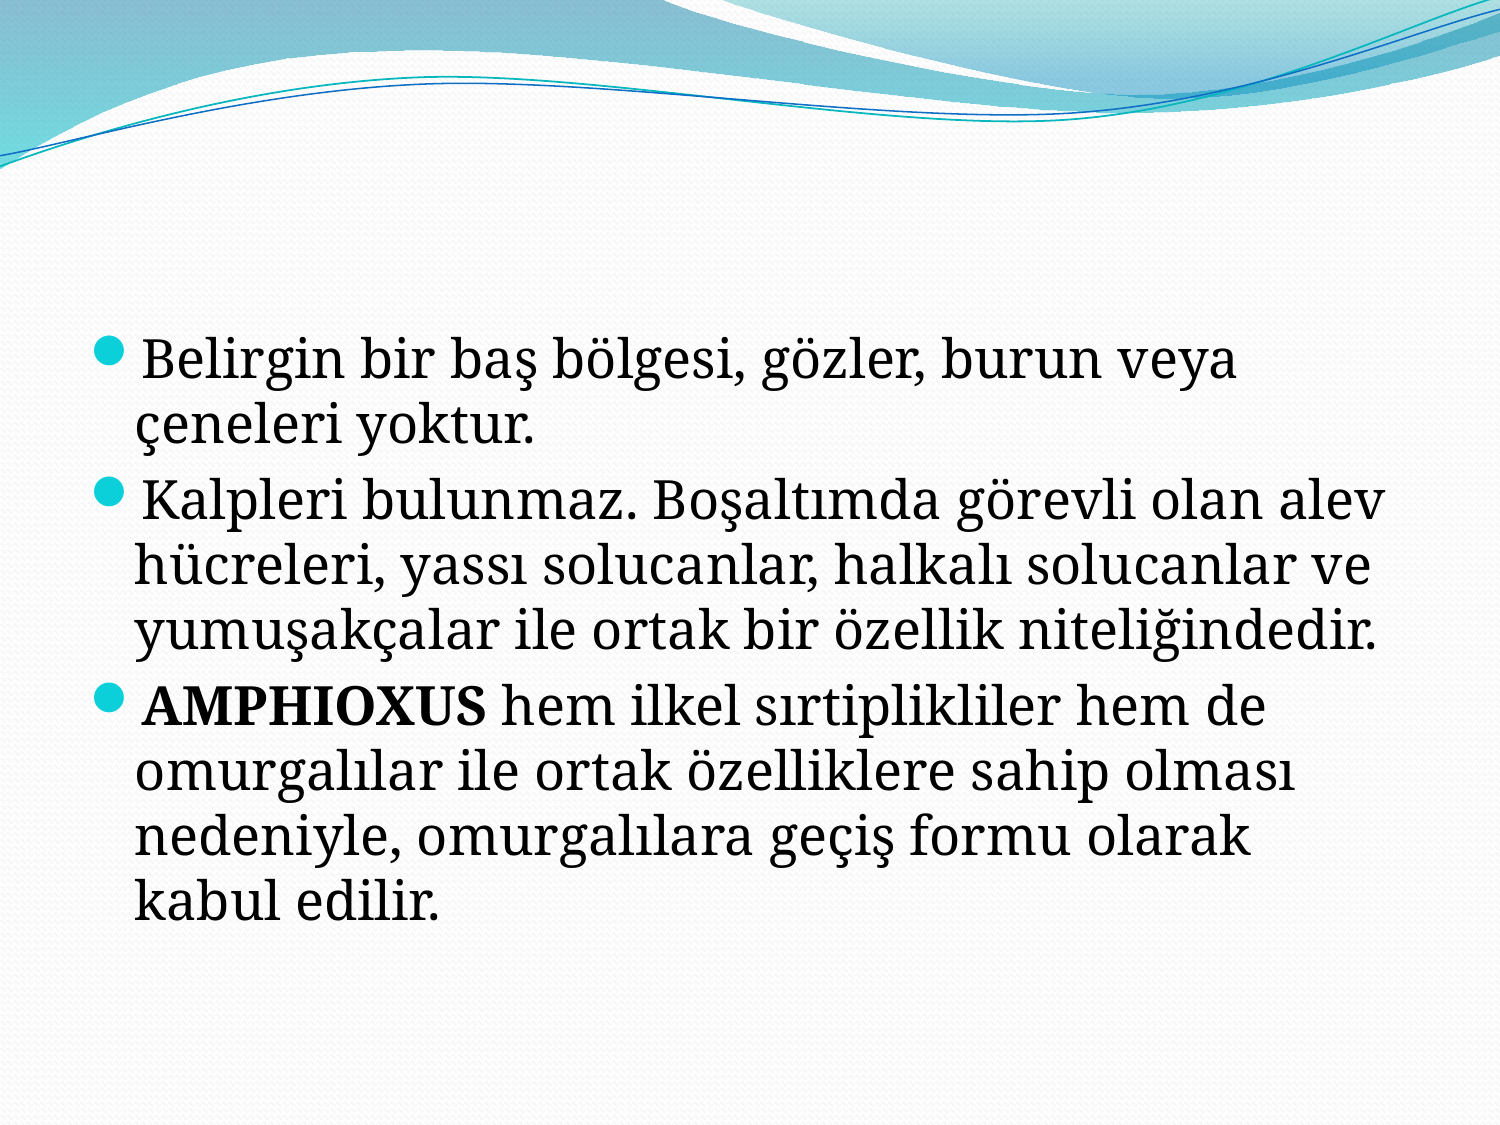

#
Belirgin bir baş bölgesi, gözler, burun veya çeneleri yoktur.
Kalpleri bulunmaz. Boşaltımda görevli olan alev hücreleri, yassı solucanlar, halkalı solucanlar ve yumuşakçalar ile ortak bir özellik niteliğindedir.
AMPHIOXUS hem ilkel sırtiplikliler hem de omurgalılar ile ortak özelliklere sahip olması nedeniyle, omurgalılara geçiş formu olarak kabul edilir.